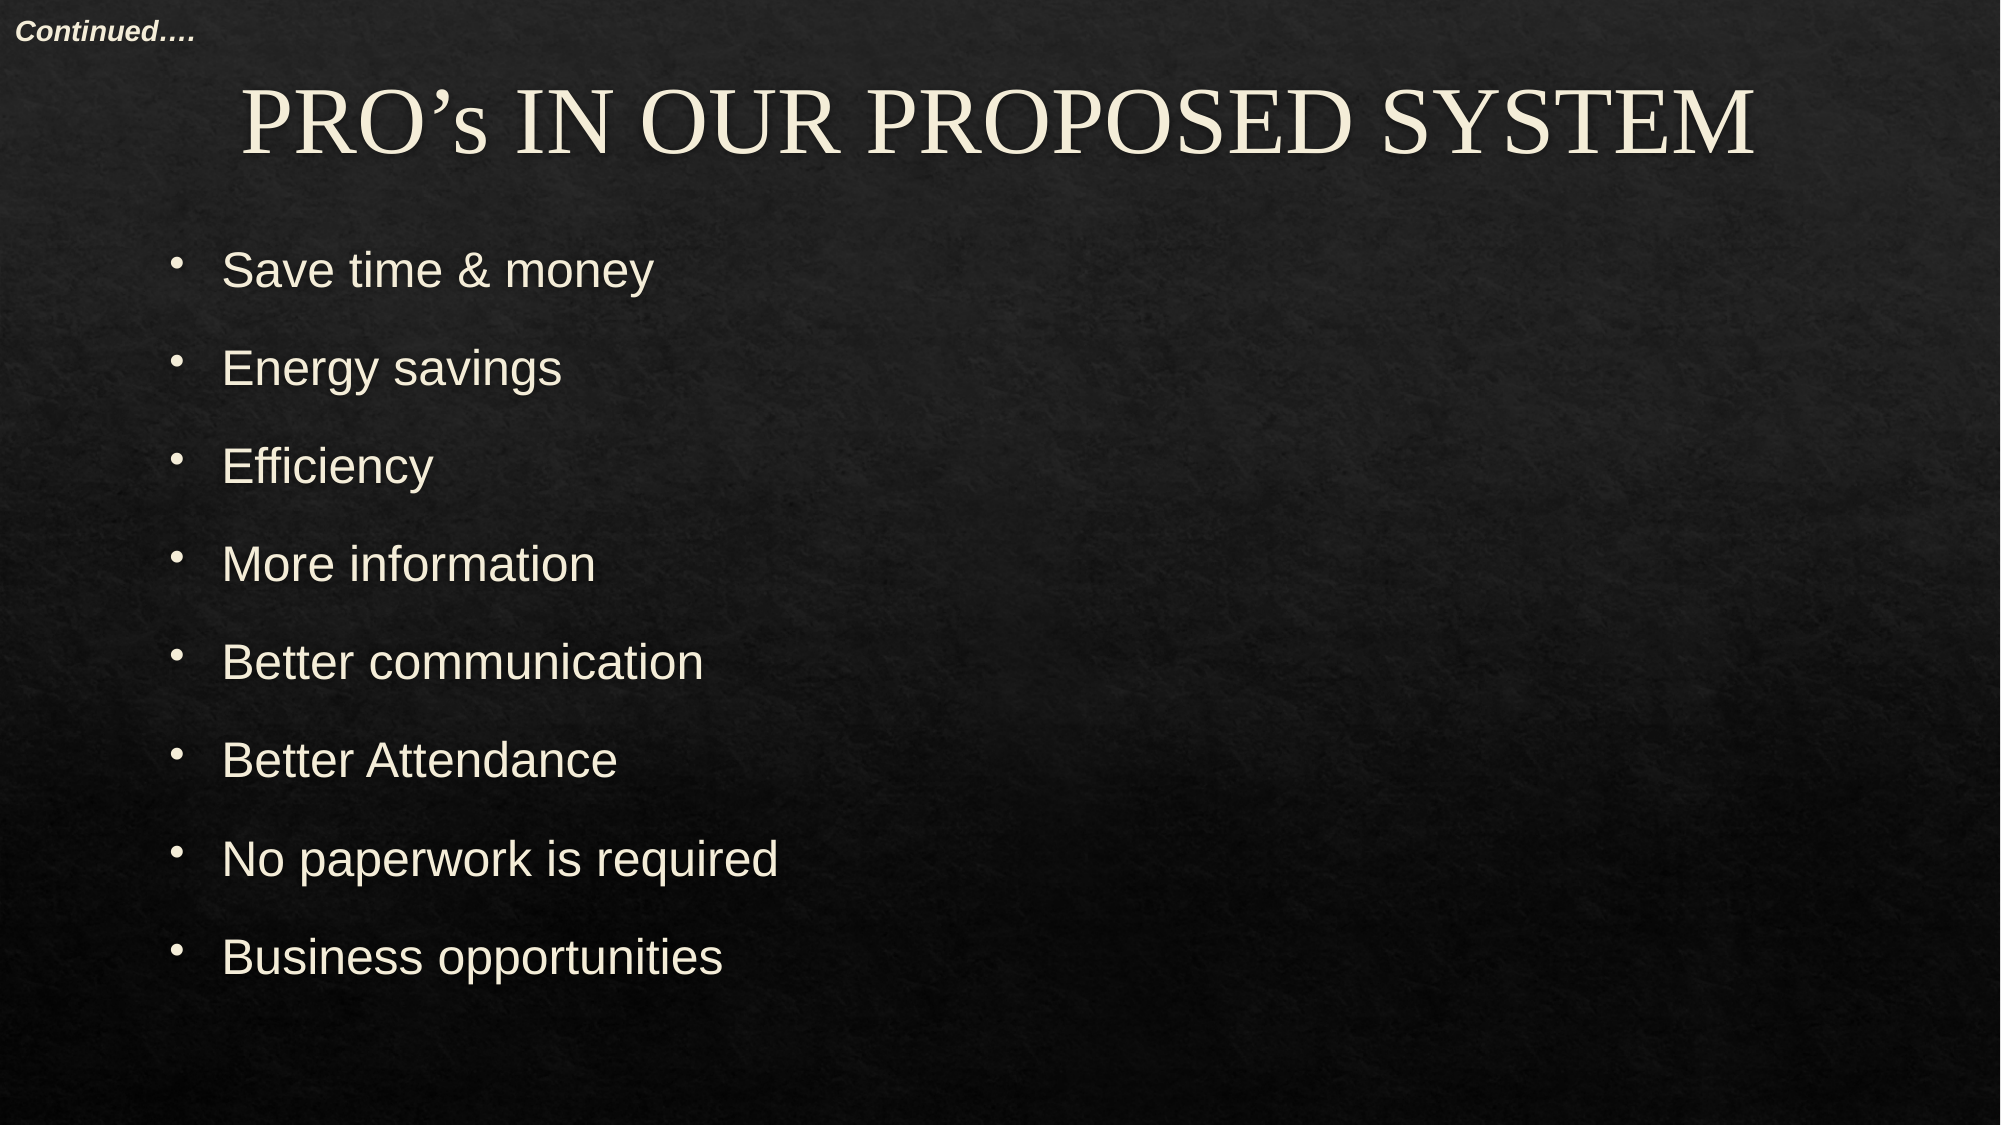

Continued….
# PRO’s IN OUR PROPOSED SYSTEM

Save time & money

Energy savings

Efficiency

More information

Better communication

Better Attendance

No paperwork is required

Business opportunities